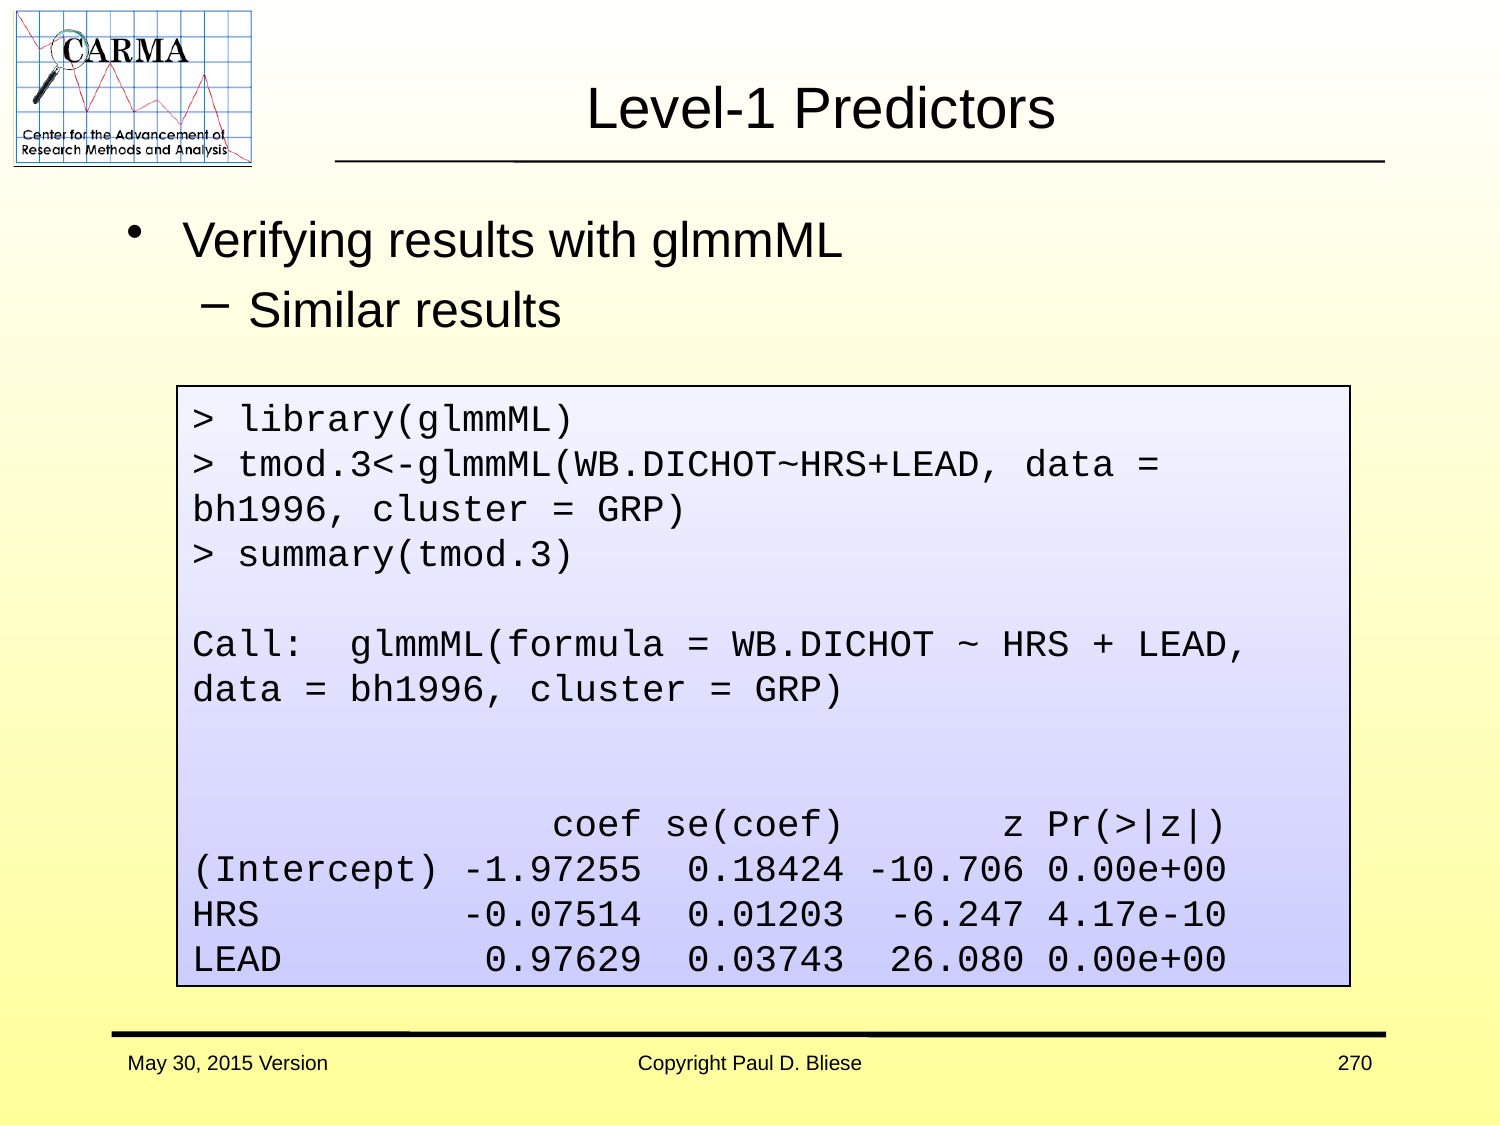

# Level-1 Predictors
Verifying results with glmmML
Similar results

> library(glmmML)
> tmod.3<-glmmML(WB.DICHOT~HRS+LEAD, data = bh1996, cluster = GRP)
> summary(tmod.3)

Call:  glmmML(formula = WB.DICHOT ~ HRS + LEAD, data = bh1996, cluster = GRP)

                coef se(coef)       z Pr(>|z|)
(Intercept) -1.97255  0.18424 -10.706 0.00e+00
HRS         -0.07514  0.01203  -6.247 4.17e-10
LEAD         0.97629  0.03743  26.080 0.00e+00
May 30, 2015 Version
Copyright Paul D. Bliese
270